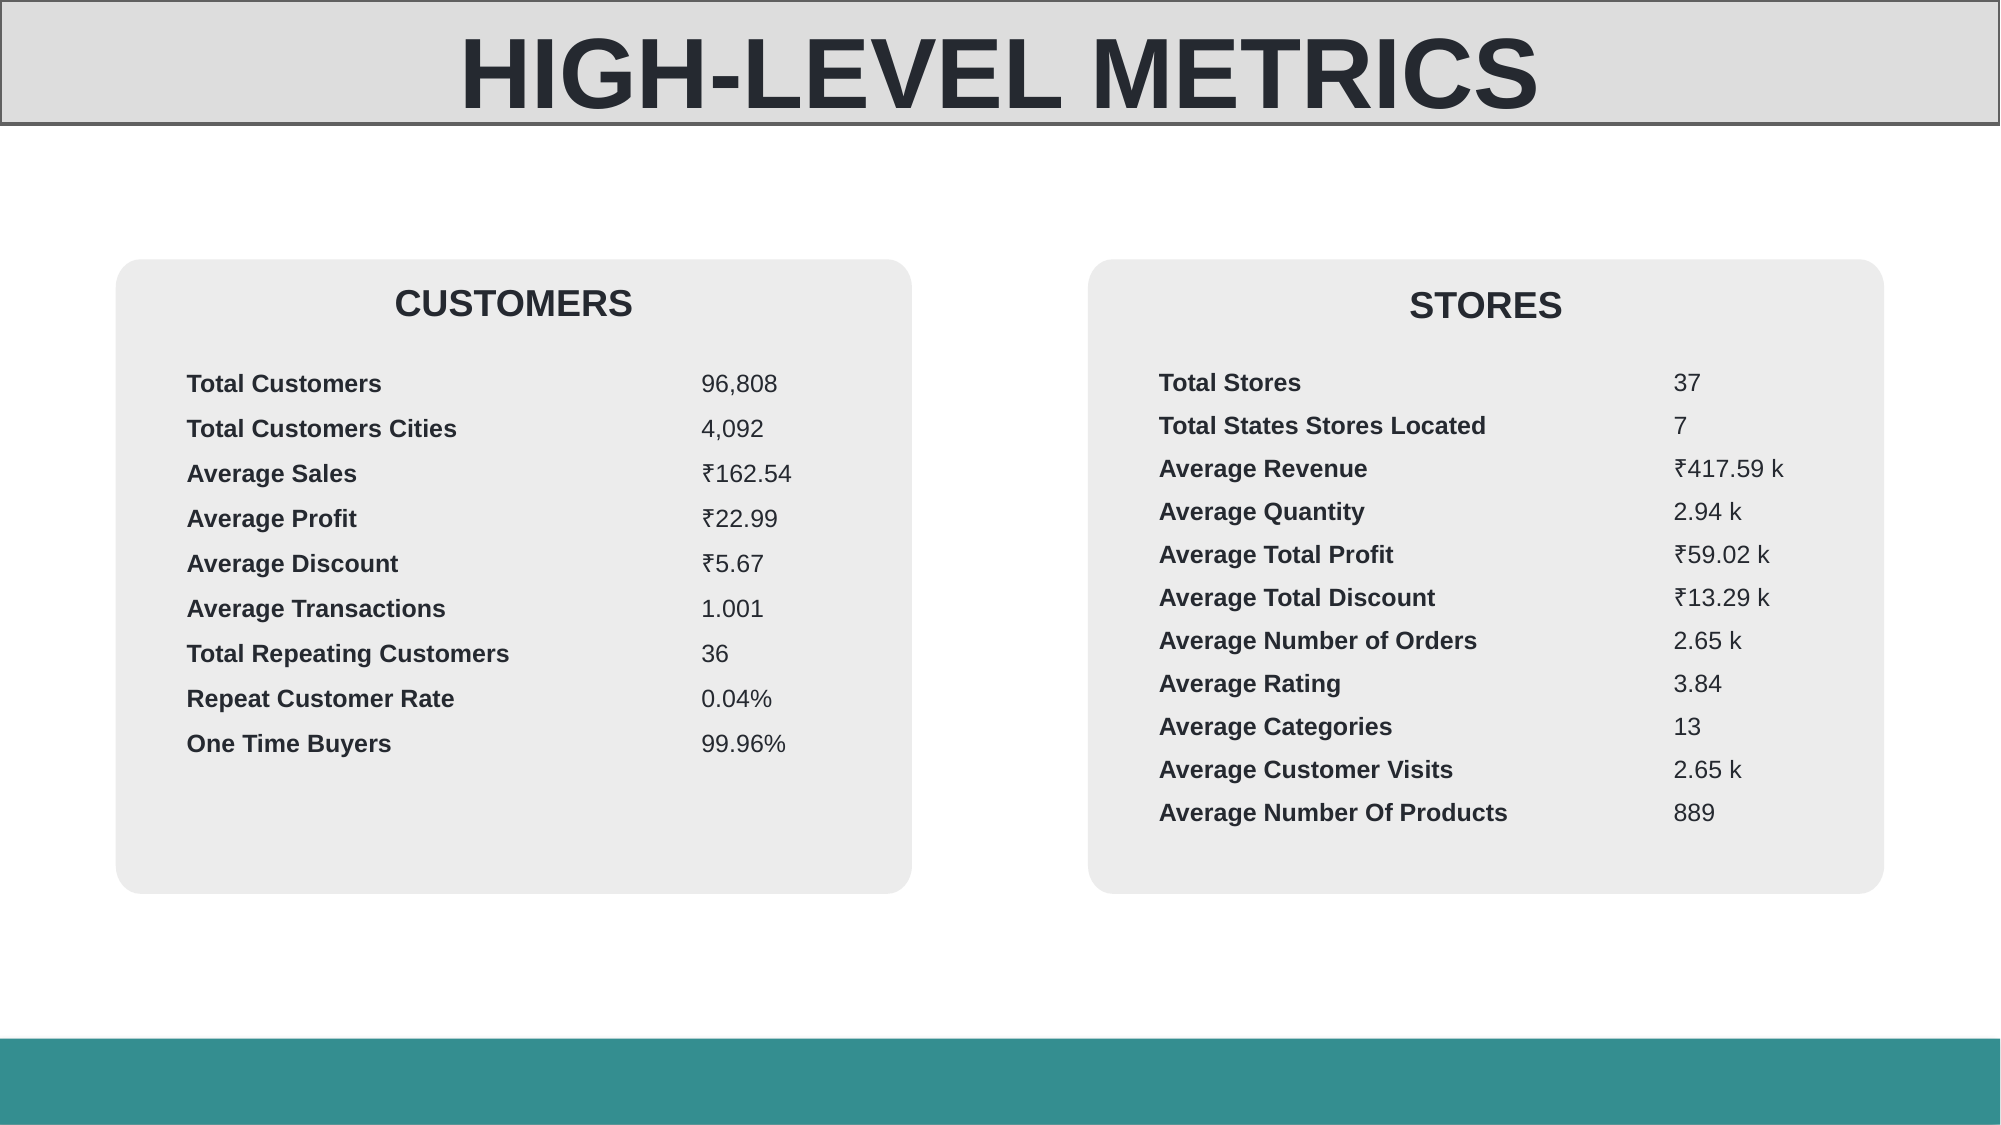

HIGH-LEVEL METRICS

CUSTOMERS
STORES
| Total Customers | 96,808 |
| --- | --- |
| Total Customers Cities | 4,092 |
| Average Sales | ₹162.54 |
| Average Profit | ₹22.99 |
| Average Discount | ₹5.67 |
| Average Transactions | 1.001 |
| Total Repeating Customers | 36 |
| Repeat Customer Rate | 0.04% |
| One Time Buyers | 99.96% |
| Total Stores | 37 |
| --- | --- |
| Total States Stores Located | 7 |
| Average Revenue | ₹417.59 k |
| Average Quantity | 2.94 k |
| Average Total Profit | ₹59.02 k |
| Average Total Discount | ₹13.29 k |
| Average Number of Orders | 2.65 k |
| Average Rating | 3.84 |
| Average Categories | 13 |
| Average Customer Visits | 2.65 k |
| Average Number Of Products | 889 |